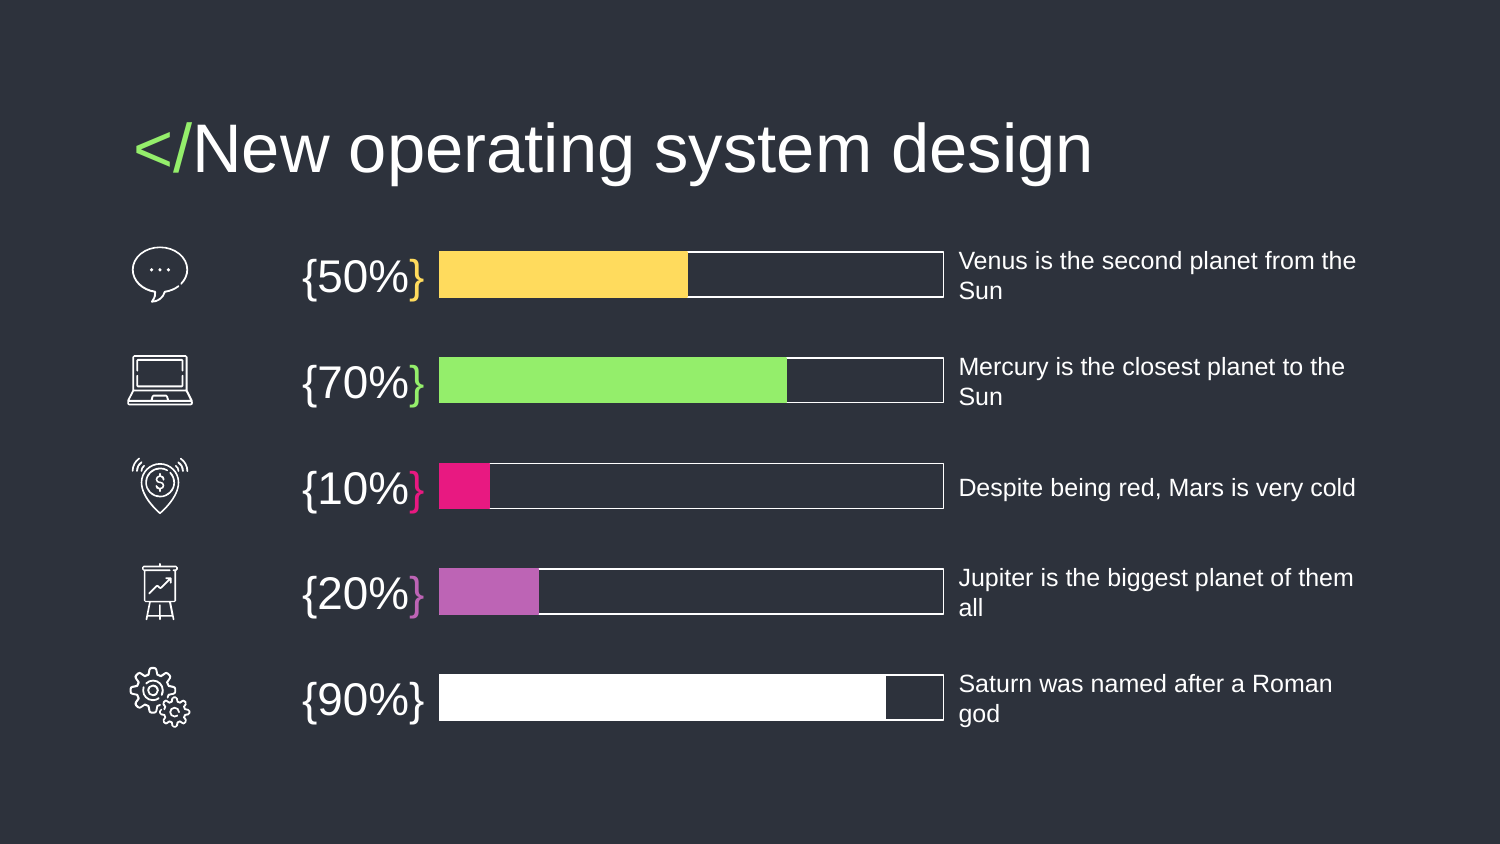

# </New operating system design
{50%}
Venus is the second planet from the Sun

Mercury is the closest planet to the Sun
{70%}

Despite being red, Mars is very cold
{10%}

Jupiter is the biggest planet of them all
{20%}

Saturn was named after a Roman god
{90%}